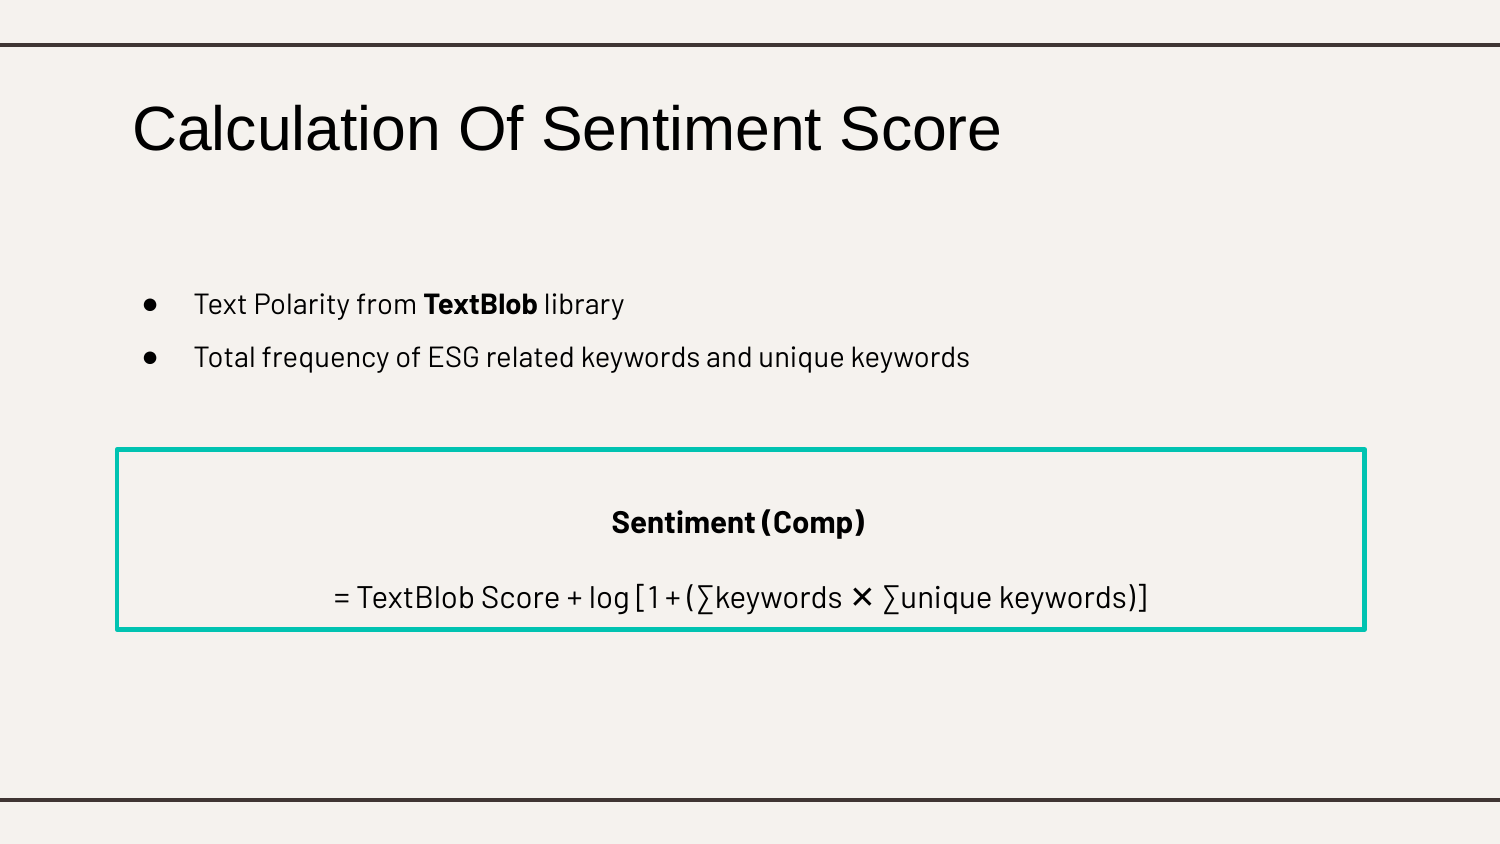

Calculation Of Sentiment Score
Text Polarity from TextBlob library
Total frequency of ESG related keywords and unique keywords
Sentiment (Comp)
= TextBlob Score + log [1 + (∑keywords ✕ ∑unique keywords)]